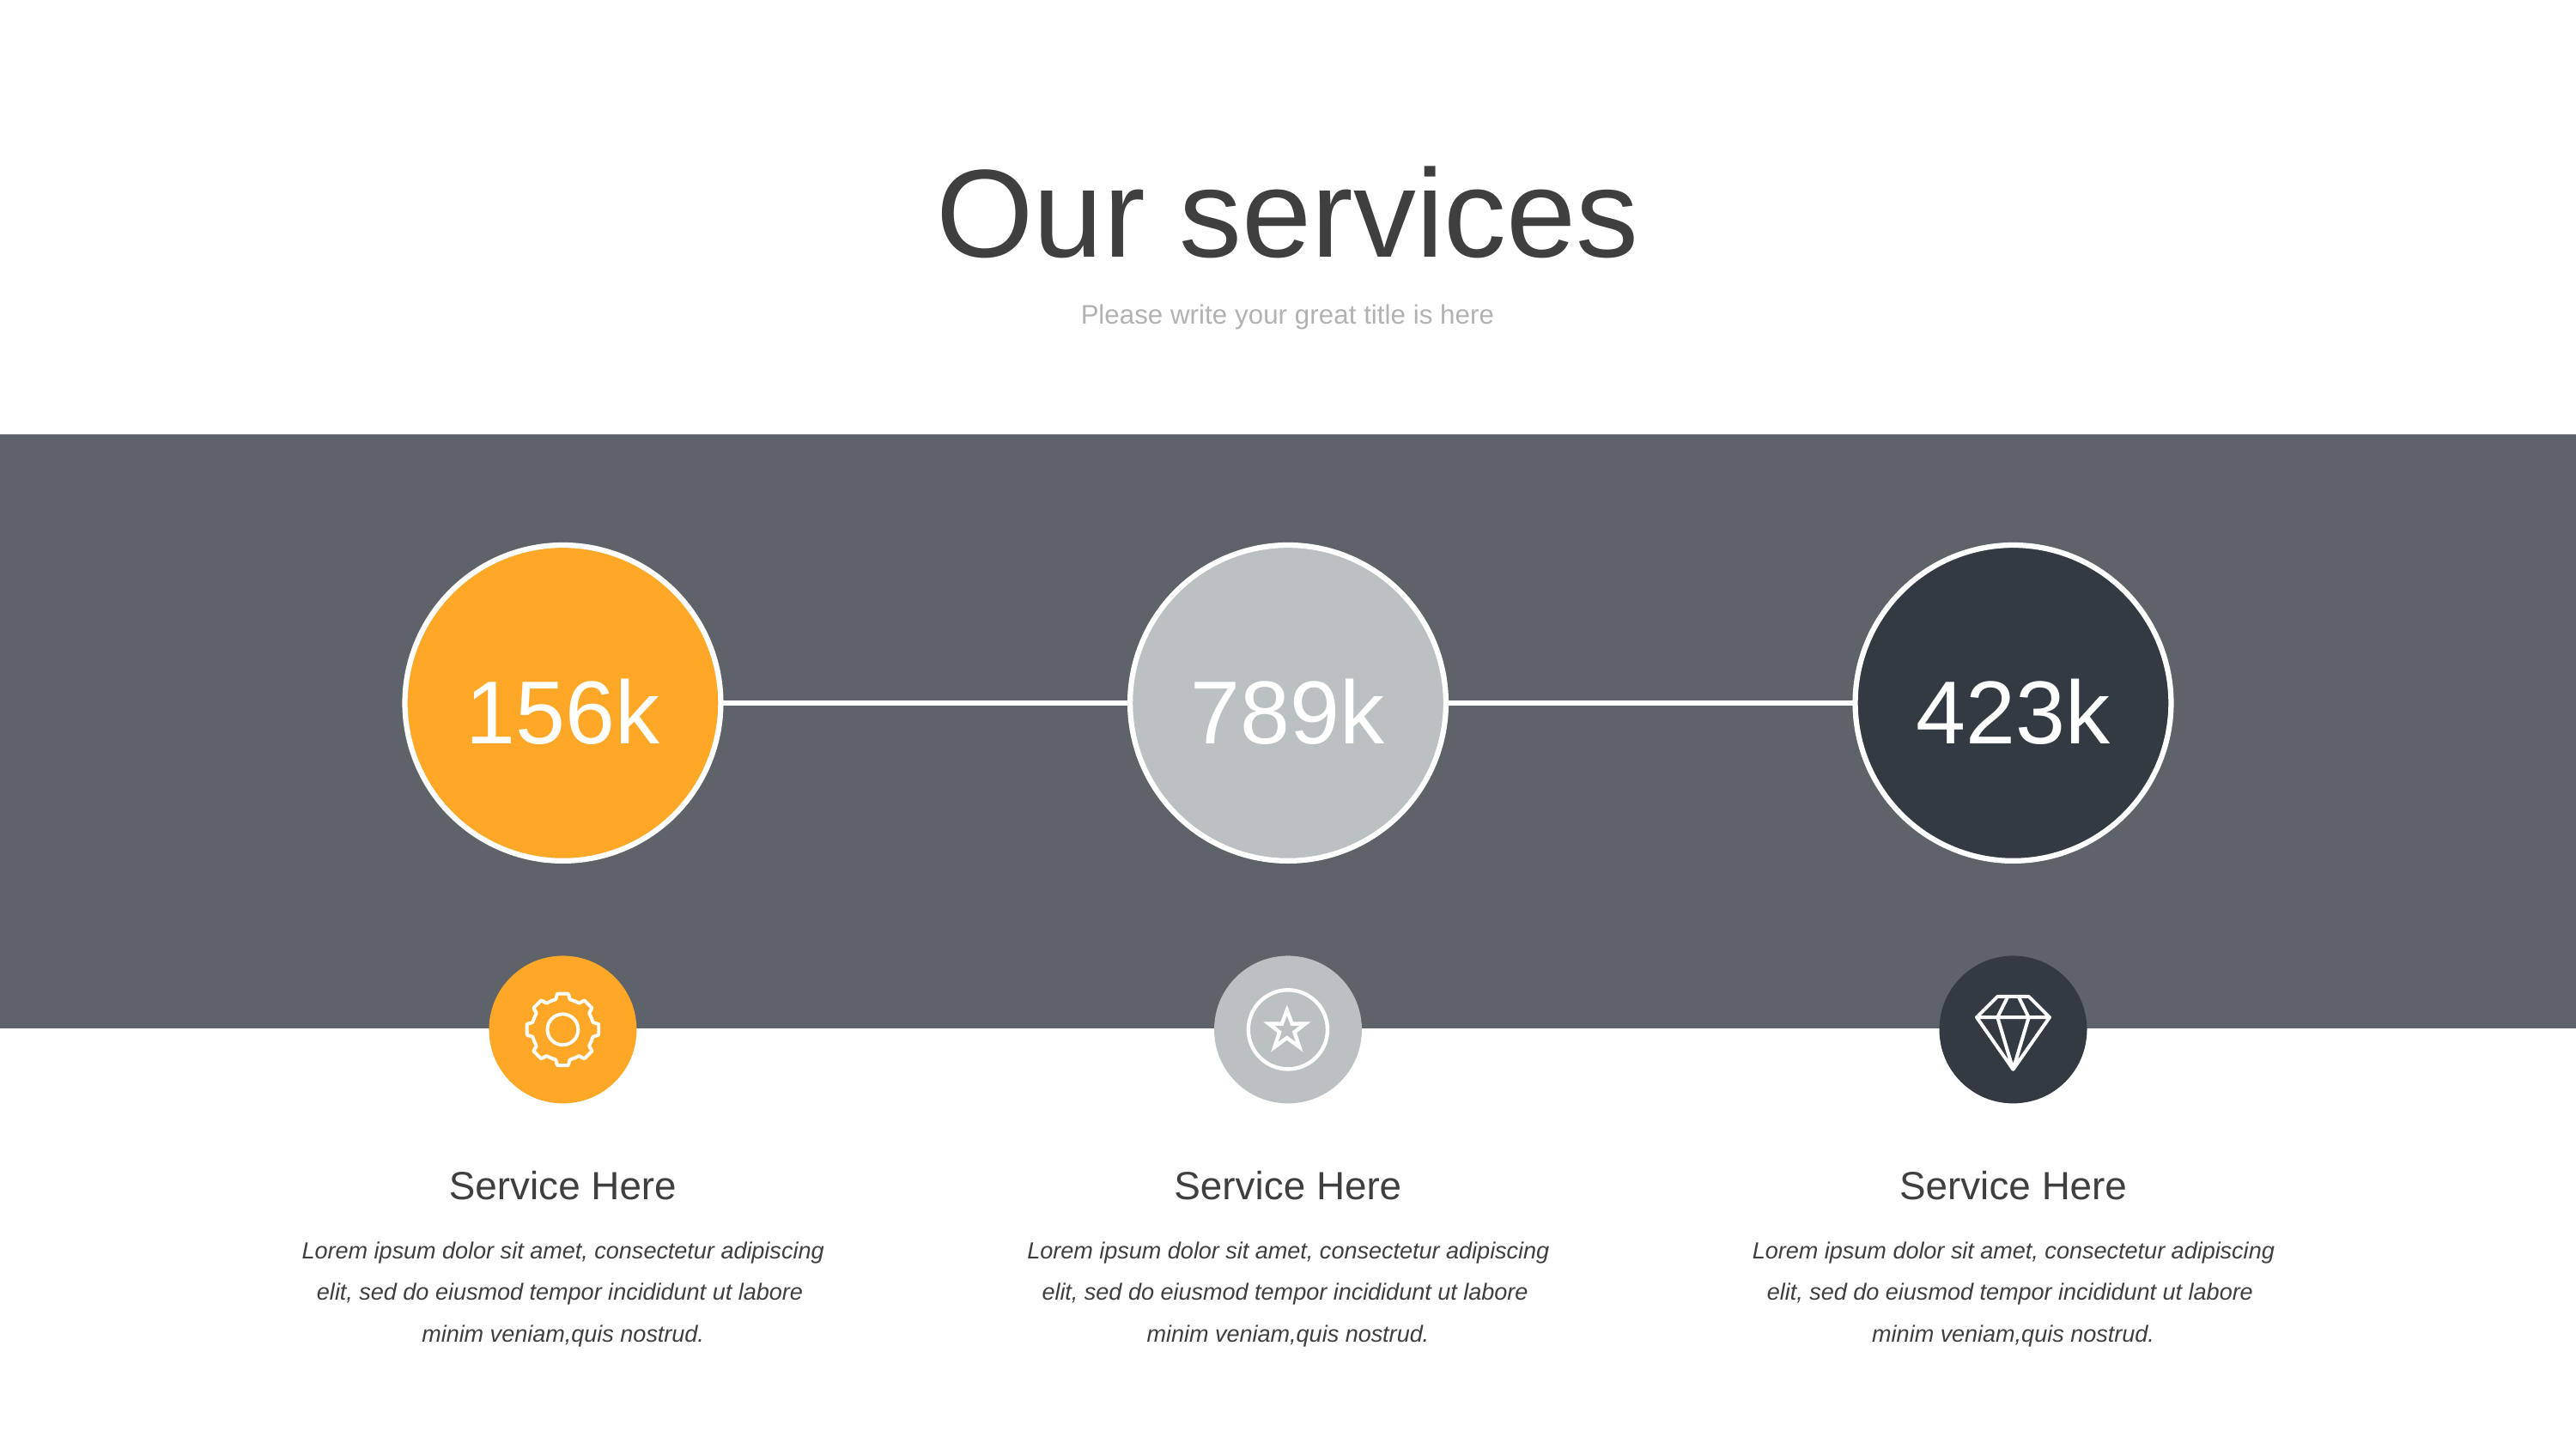

Our services
Please write your great title is here

156k
789k
423k

Service Here
Service Here
Service Here
Lorem ipsum dolor sit amet, consectetur adipiscing elit, sed do eiusmod tempor incididunt ut labore  minim veniam,quis nostrud.
Lorem ipsum dolor sit amet, consectetur adipiscing elit, sed do eiusmod tempor incididunt ut labore  minim veniam,quis nostrud.
Lorem ipsum dolor sit amet, consectetur adipiscing elit, sed do eiusmod tempor incididunt ut labore  minim veniam,quis nostrud.